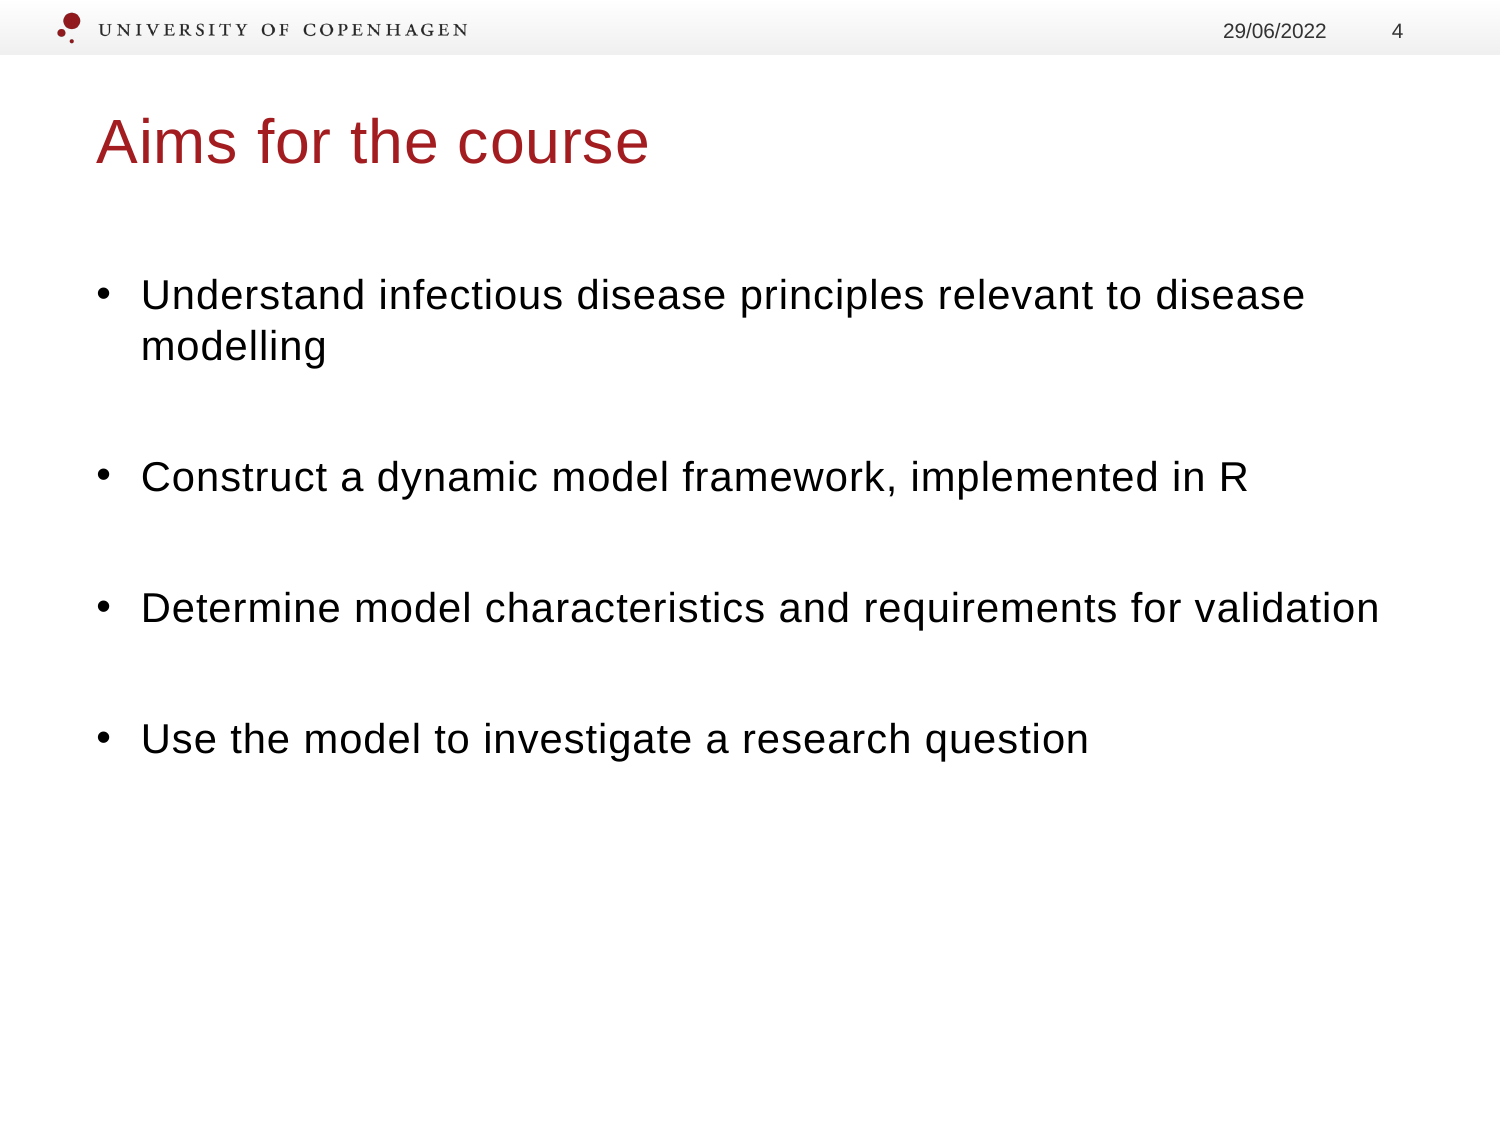

29/06/2022
4
# Aims for the course
Understand infectious disease principles relevant to disease modelling

Construct a dynamic model framework, implemented in R

Determine model characteristics and requirements for validation

Use the model to investigate a research question